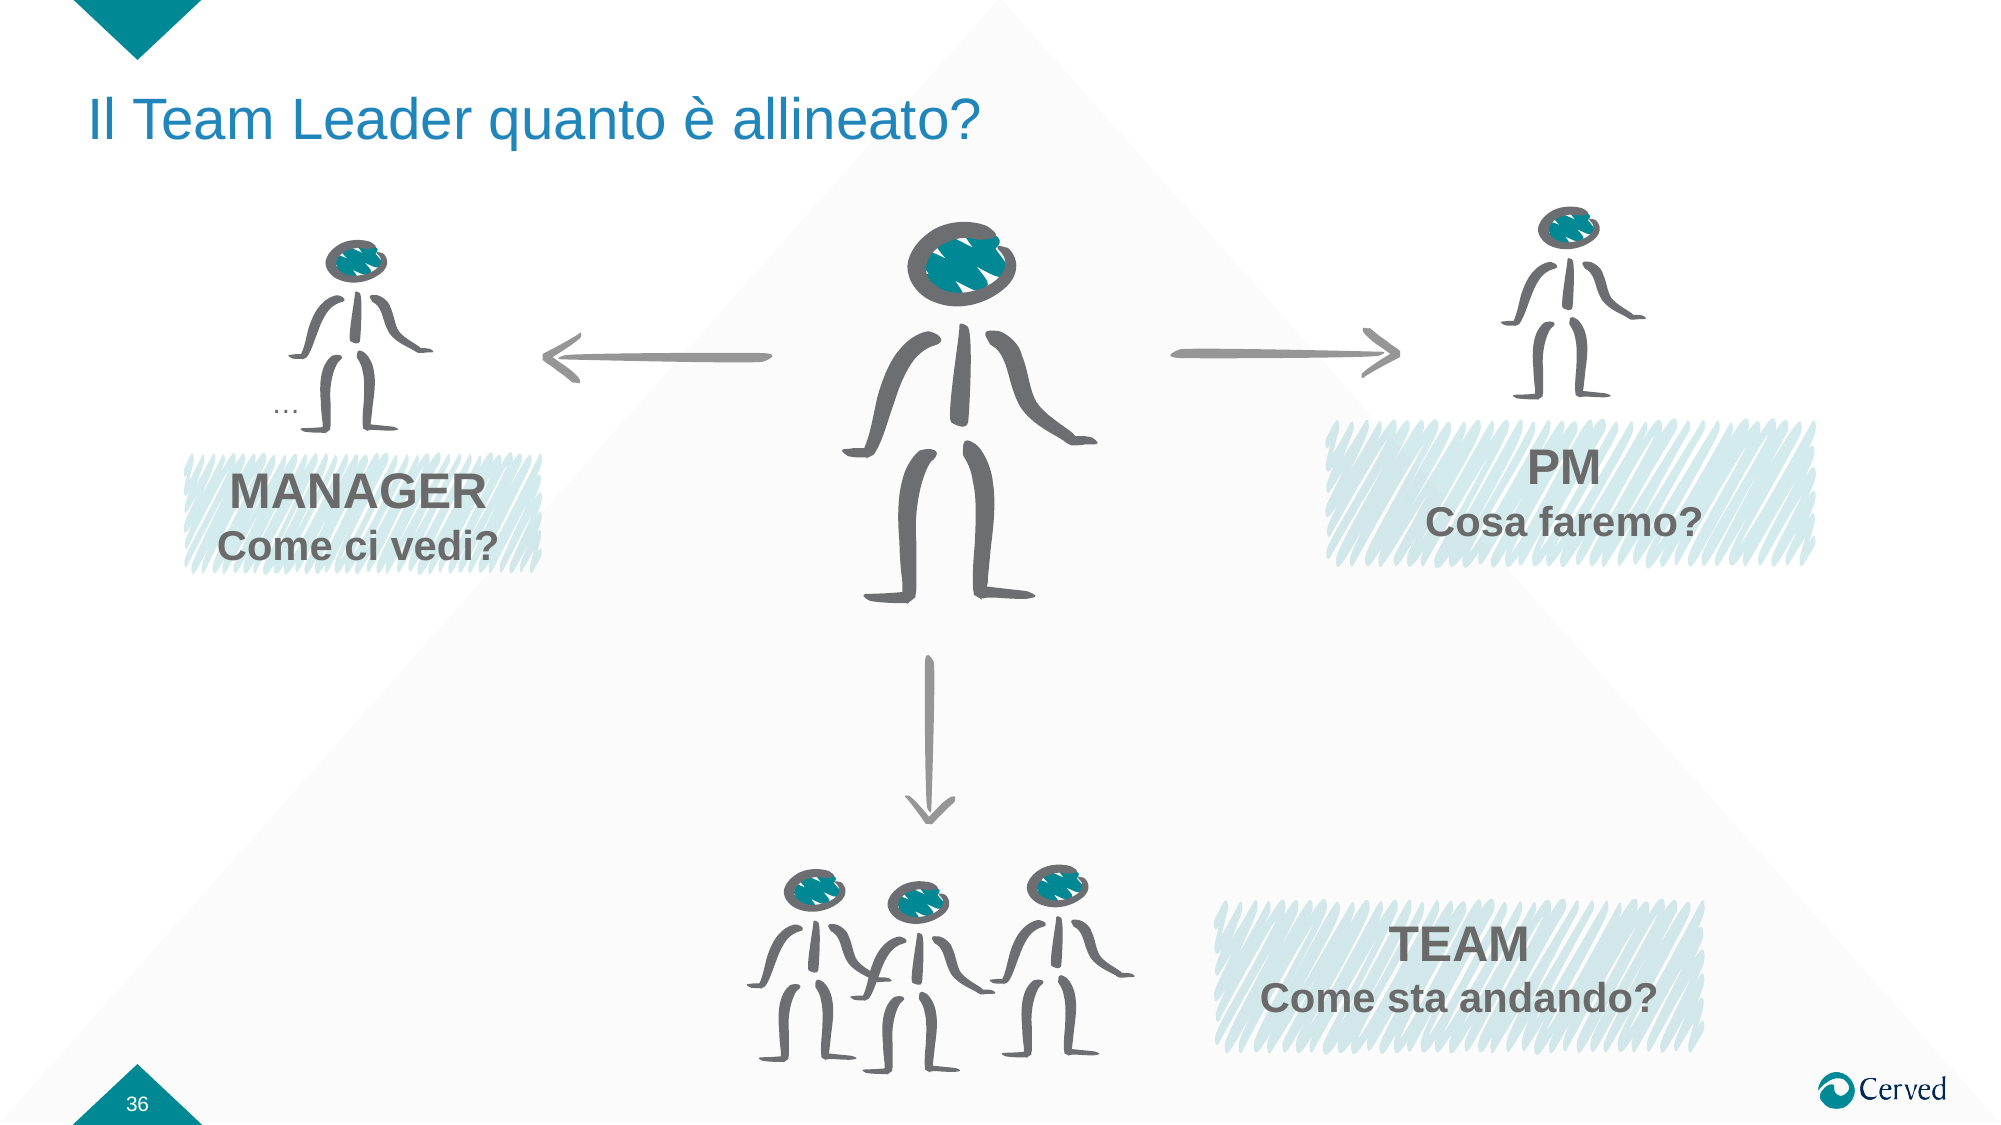

# Il Team Leader quanto è allineato?

…

PM
Cosa faremo?

MANAGER
Come ci vedi?

TEAM
Come sta andando?
36